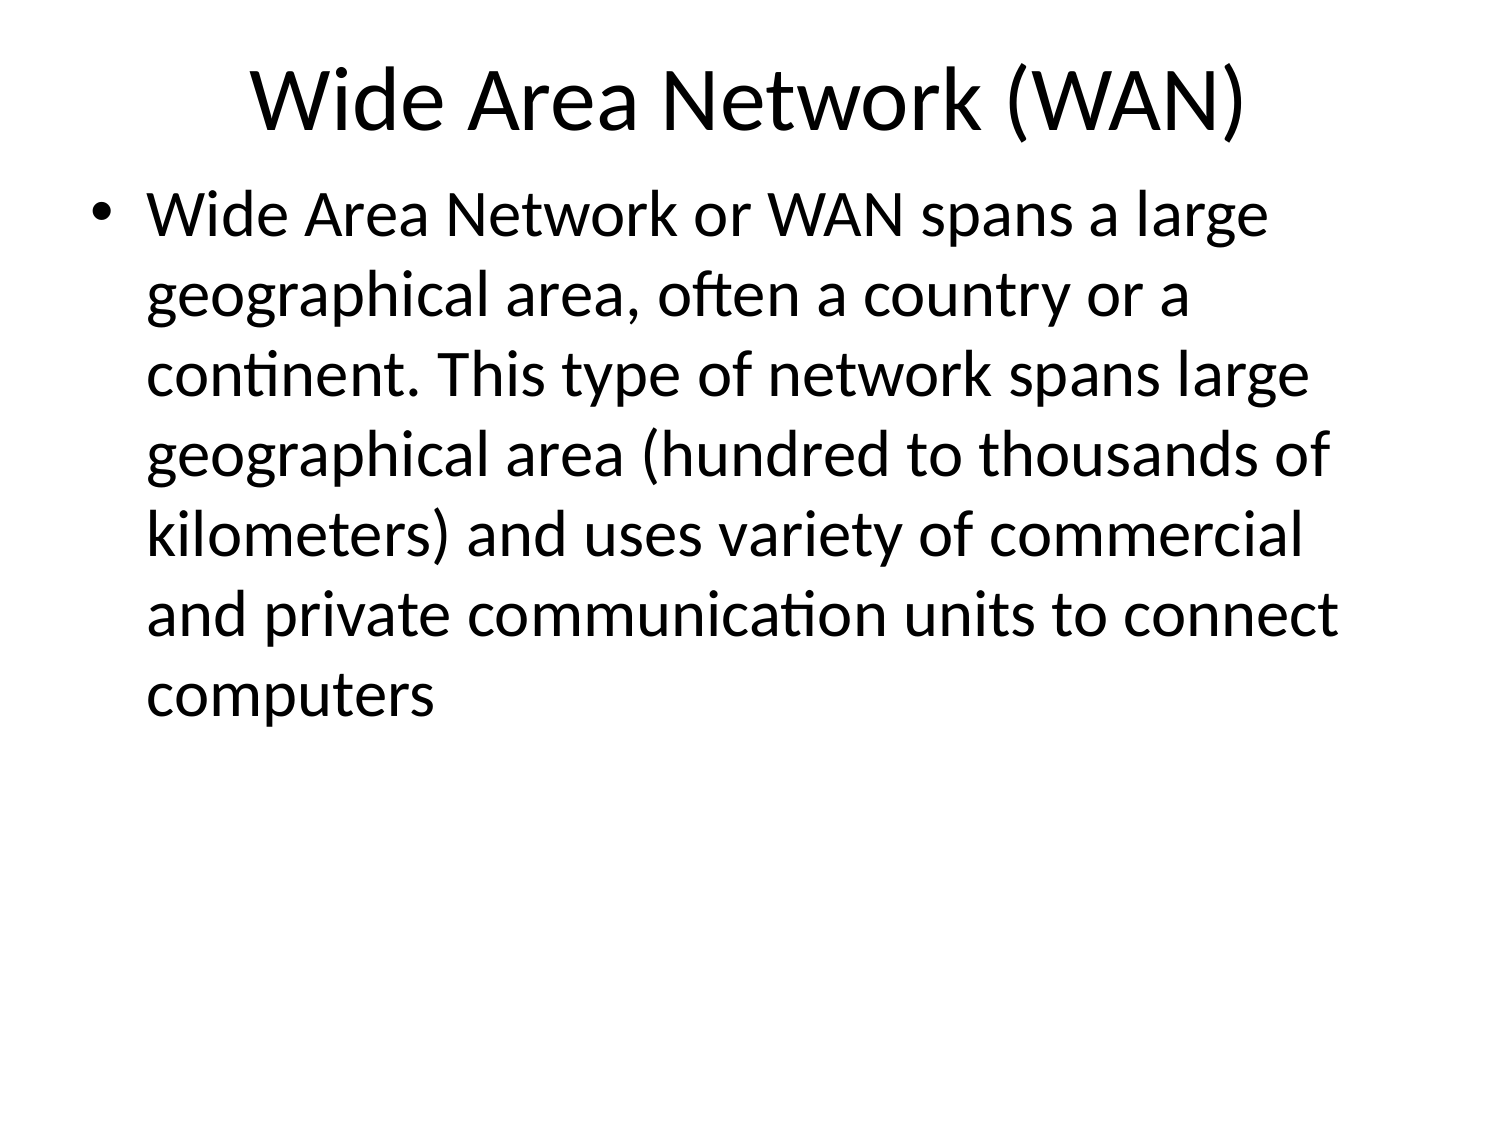

# Wide Area Network (WAN)
Wide Area Network or WAN spans a large geographical area, often a country or a continent. This type of network spans large geographical area (hundred to thousands of kilometers) and uses variety of commercial and private communication units to connect computers